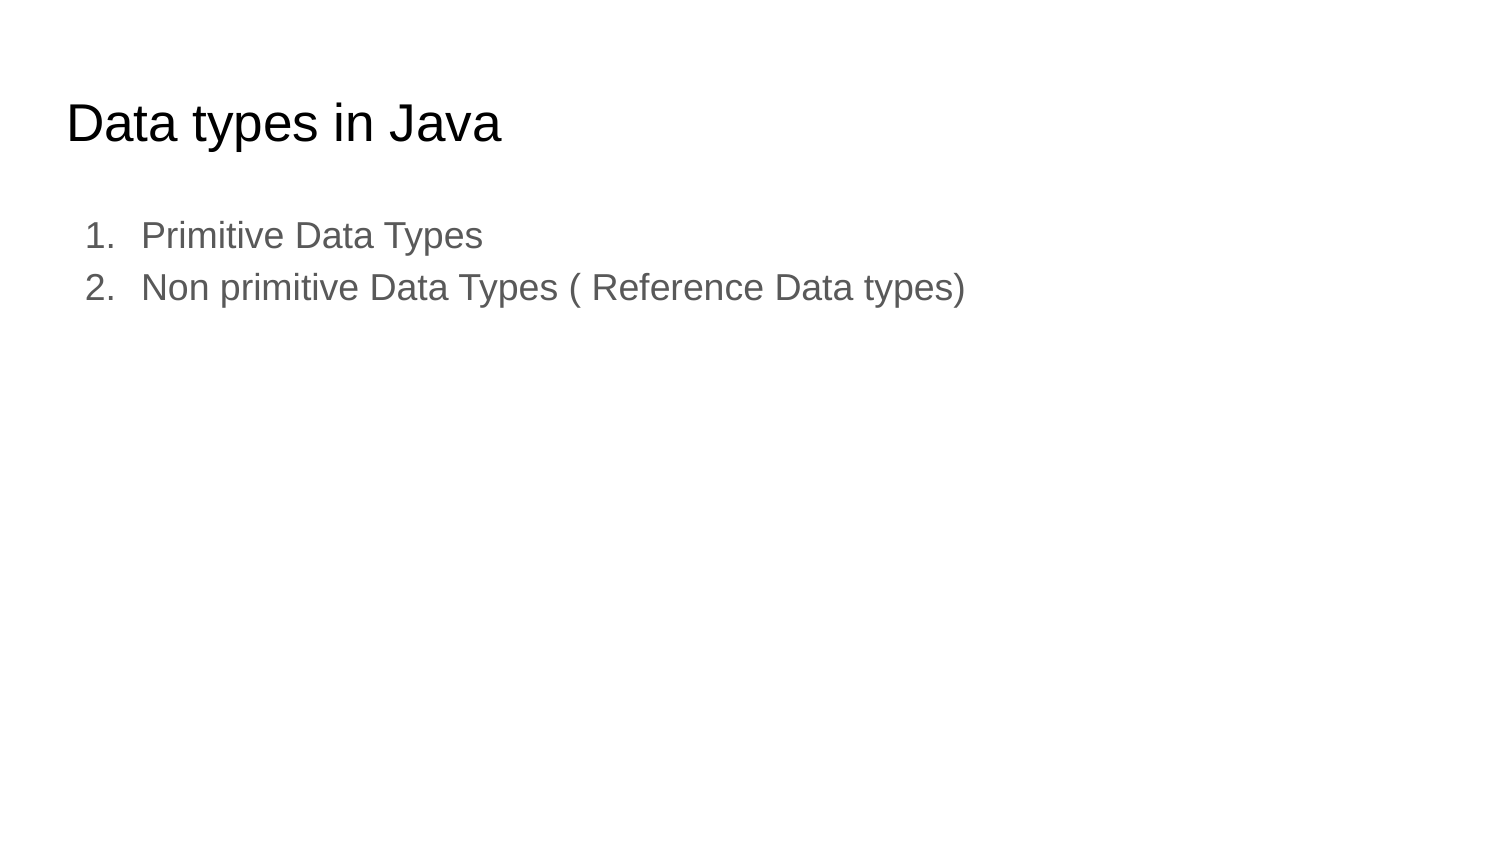

# Data types in Java
Primitive Data Types
Non primitive Data Types ( Reference Data types)